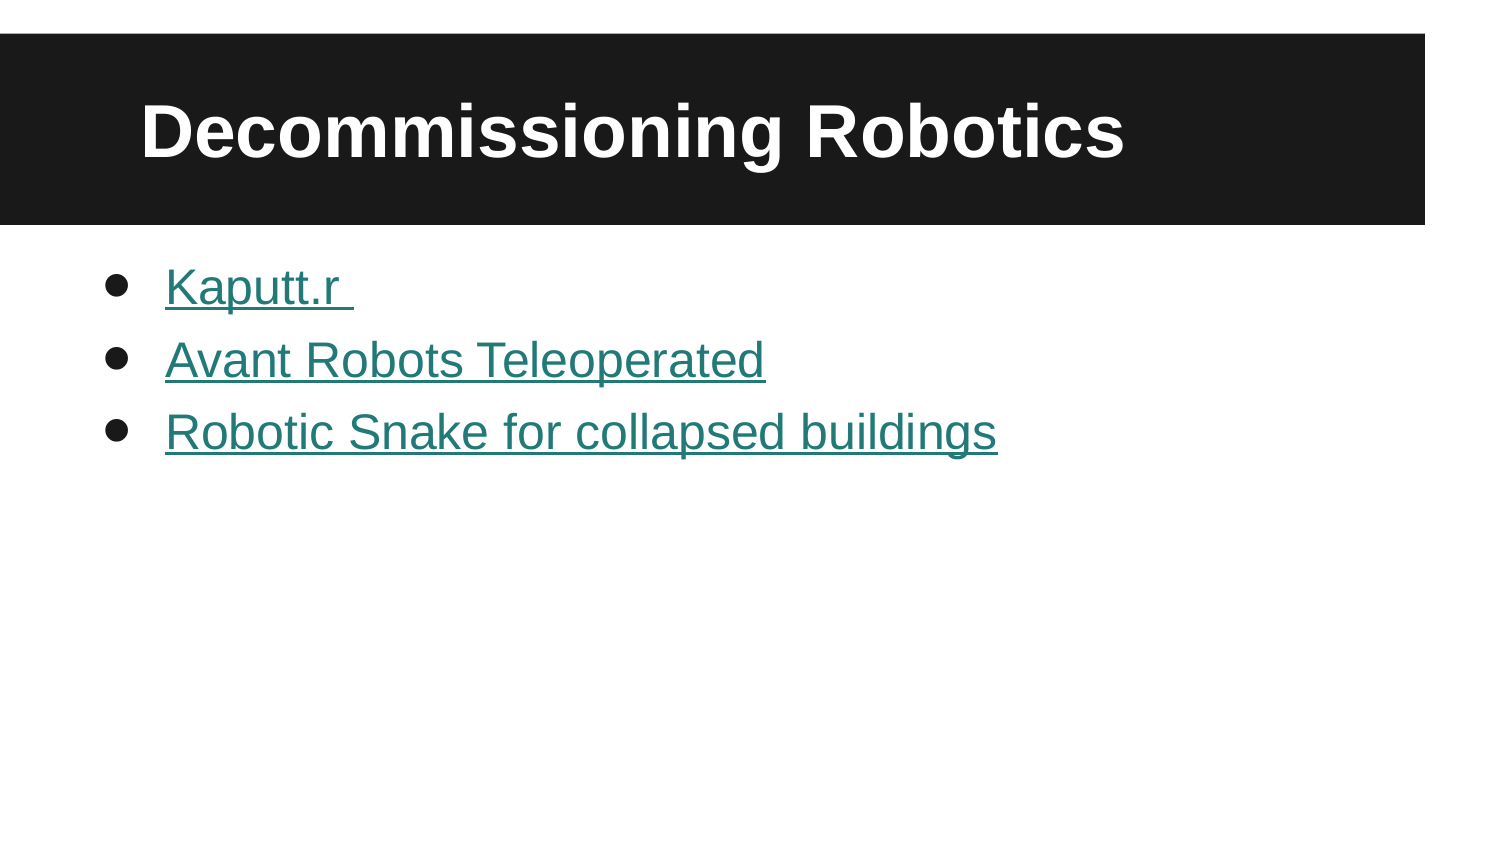

# Decommissioning Robotics
Kaputt.r
Avant Robots Teleoperated
Robotic Snake for collapsed buildings